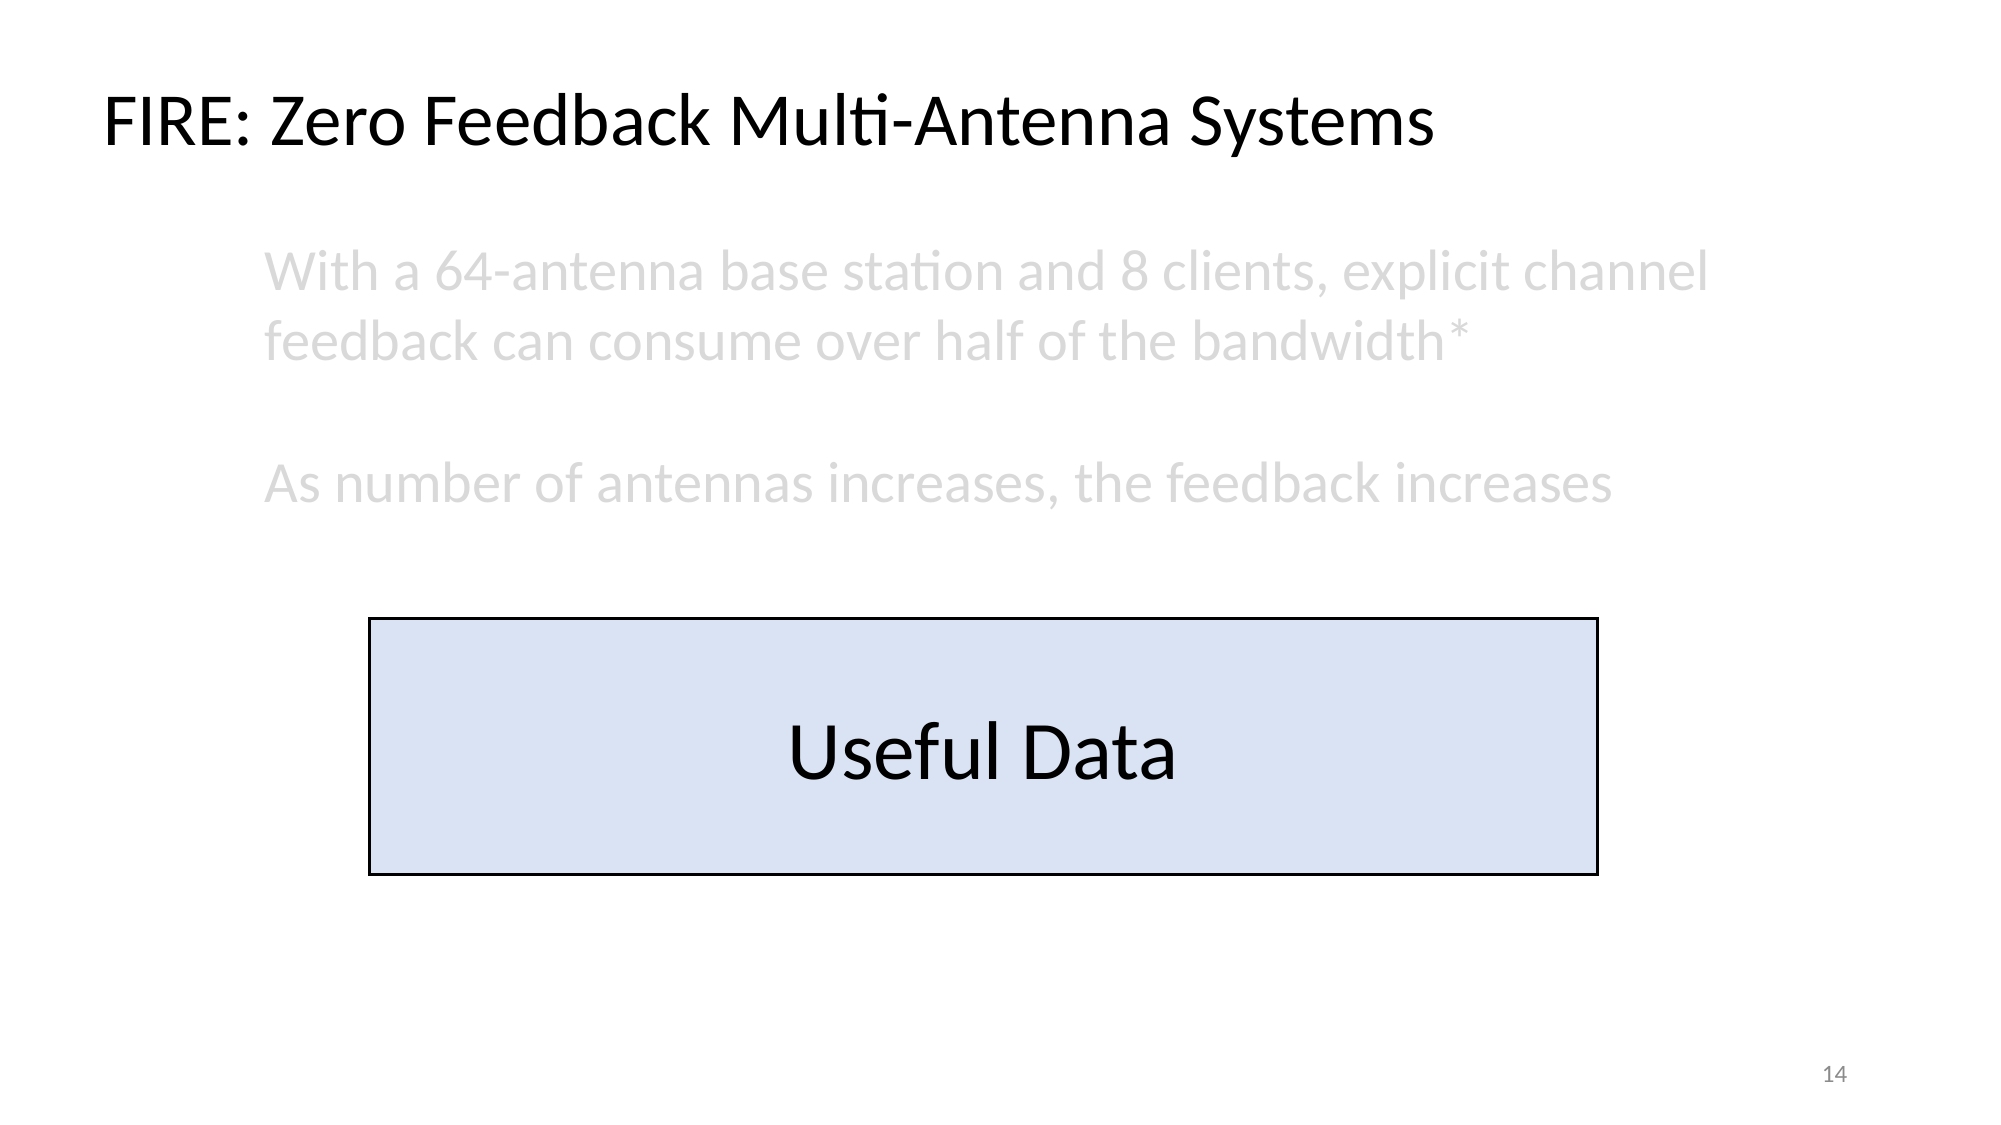

FIRE: Zero Feedback Multi-Antenna Systems
With a 64-antenna base station and 8 clients, explicit channel feedback can consume over half of the bandwidth*
As number of antennas increases, the feedback increases
Useful Data

Channel Feedback
Useful Data
14